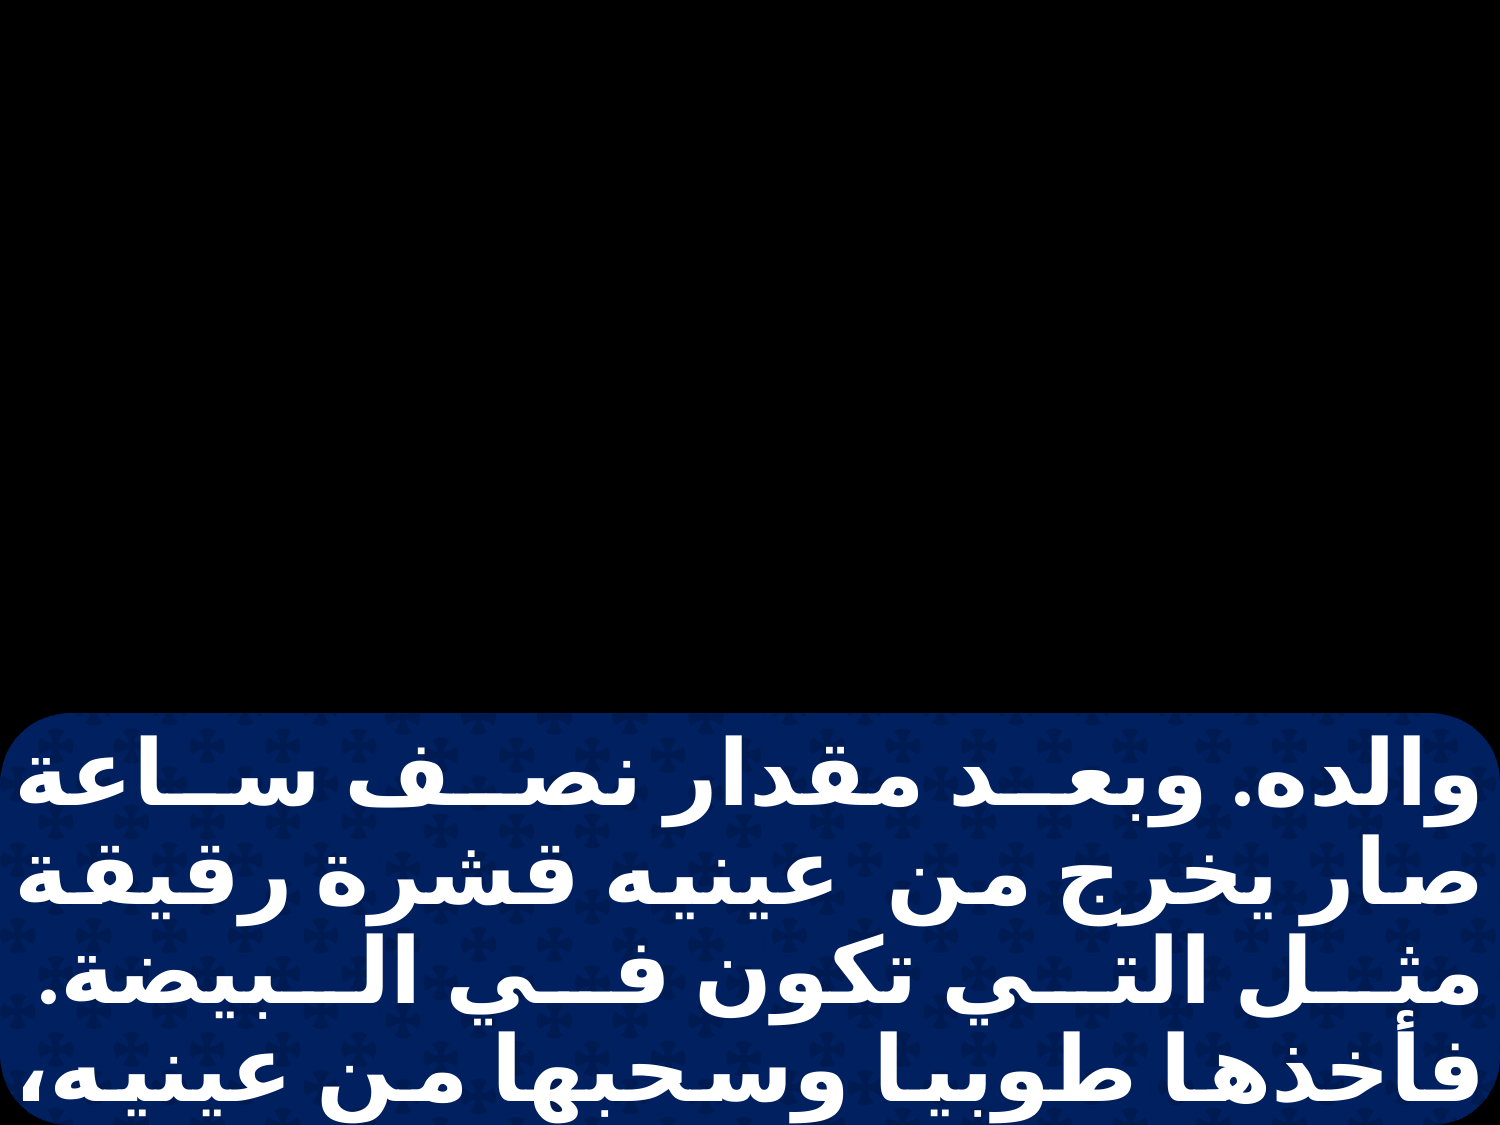

والده. وبعد مقدار نصف ساعة صار يخرج من  عينيه قشرة رقيقة مثل التي تكون في البيضة.  فأخذها طوبيا وسحبها من عينيه، فللوقت ارتد  بصره. ومجدوا الله هو وعشيرته وكل من يعرفه.